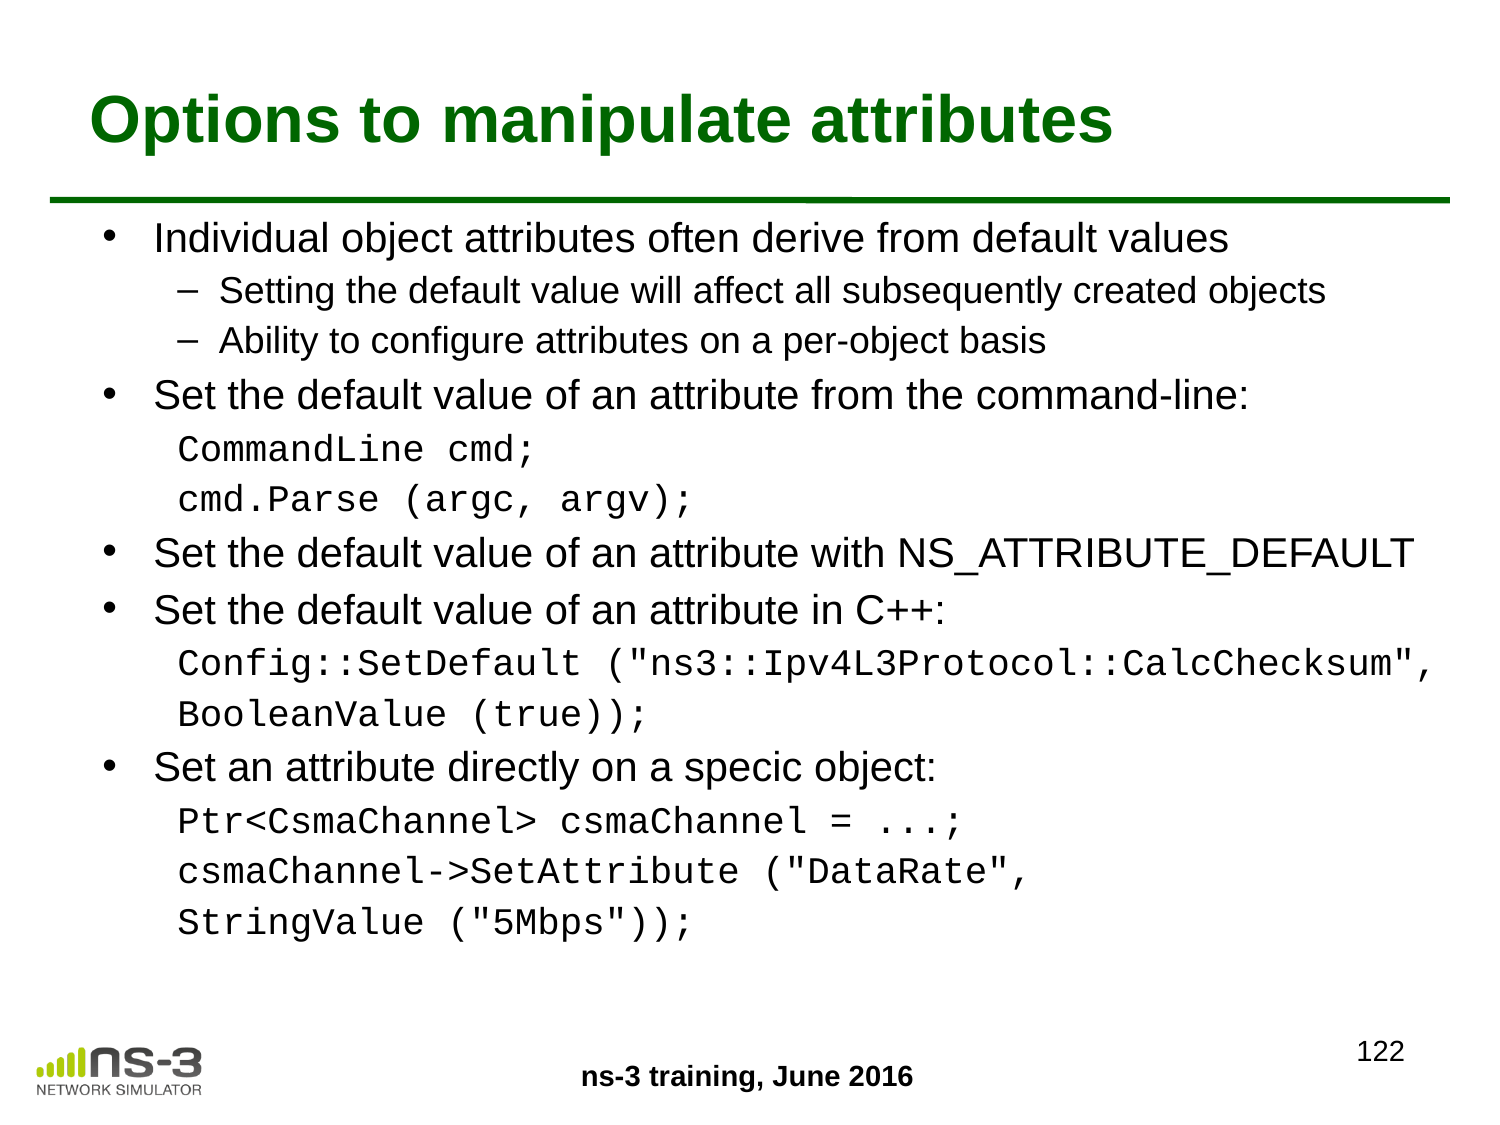

# Options to manipulate attributes
Individual object attributes often derive from default values
Setting the default value will affect all subsequently created objects
Ability to configure attributes on a per-object basis
Set the default value of an attribute from the command-line:
CommandLine cmd;
cmd.Parse (argc, argv);
Set the default value of an attribute with NS_ATTRIBUTE_DEFAULT
Set the default value of an attribute in C++:
Config::SetDefault ("ns3::Ipv4L3Protocol::CalcChecksum",
BooleanValue (true));
Set an attribute directly on a specic object:
Ptr<CsmaChannel> csmaChannel = ...;
csmaChannel->SetAttribute ("DataRate",
StringValue ("5Mbps"));

122
ns-3 training, June 2016